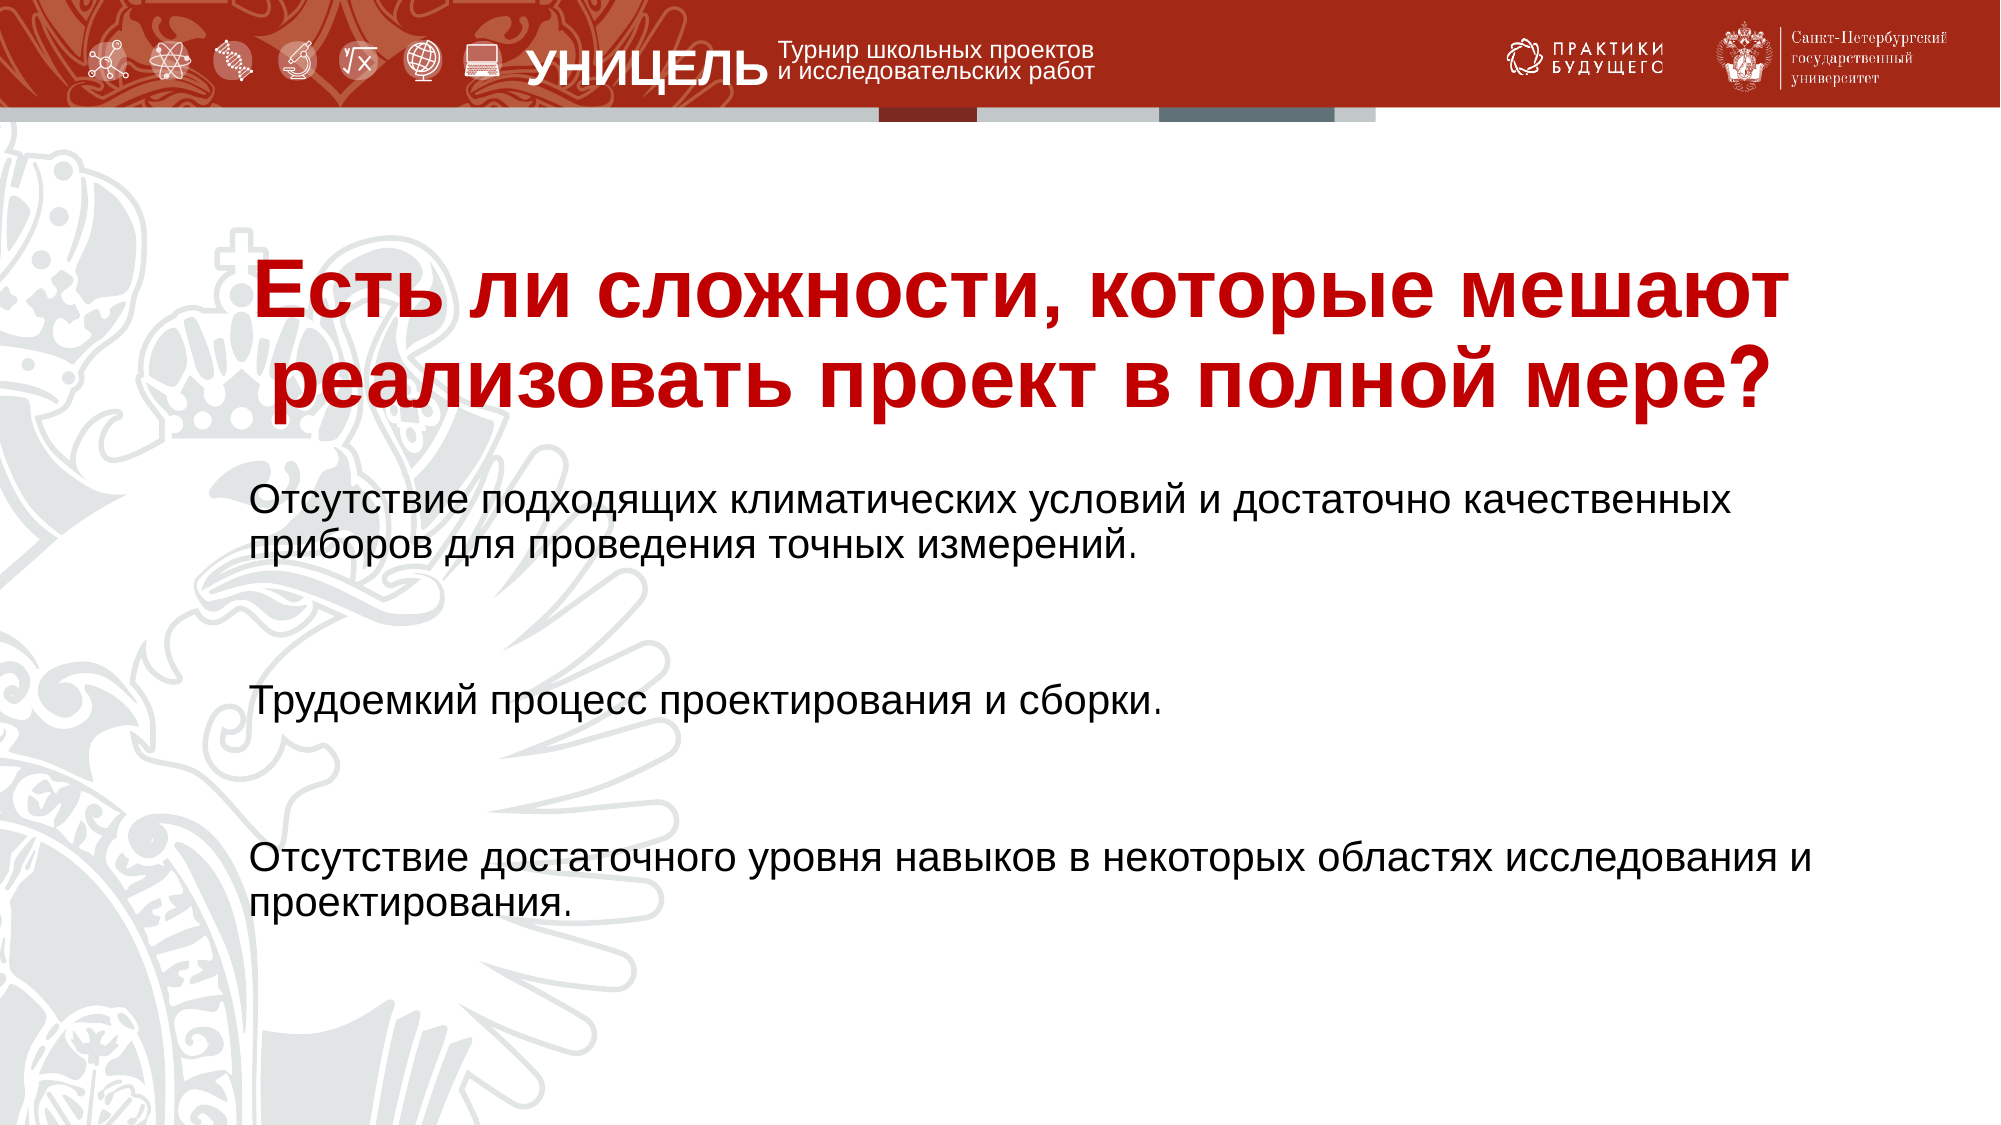

# Есть ли сложности, которые мешают реализовать проект в полной мере?
Отсутствие подходящих климатических условий и достаточно качественных приборов для проведения точных измерений.

Трудоемкий процесс проектирования и сборки.

Отсутствие достаточного уровня навыков в некоторых областях исследования и проектирования.